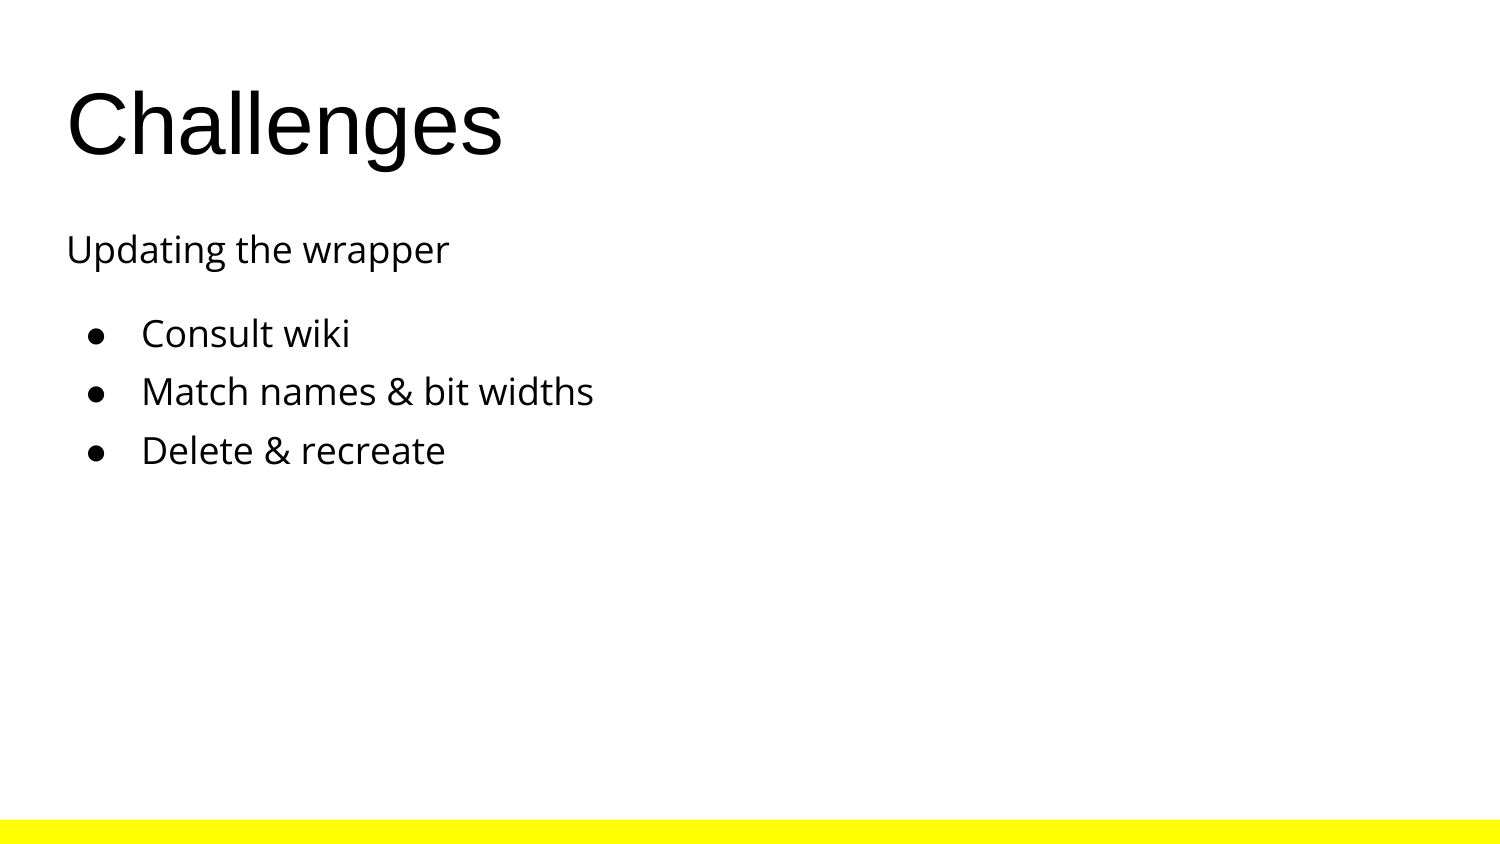

# Challenges
Updating the wrapper
Consult wiki
Match names & bit widths
Delete & recreate